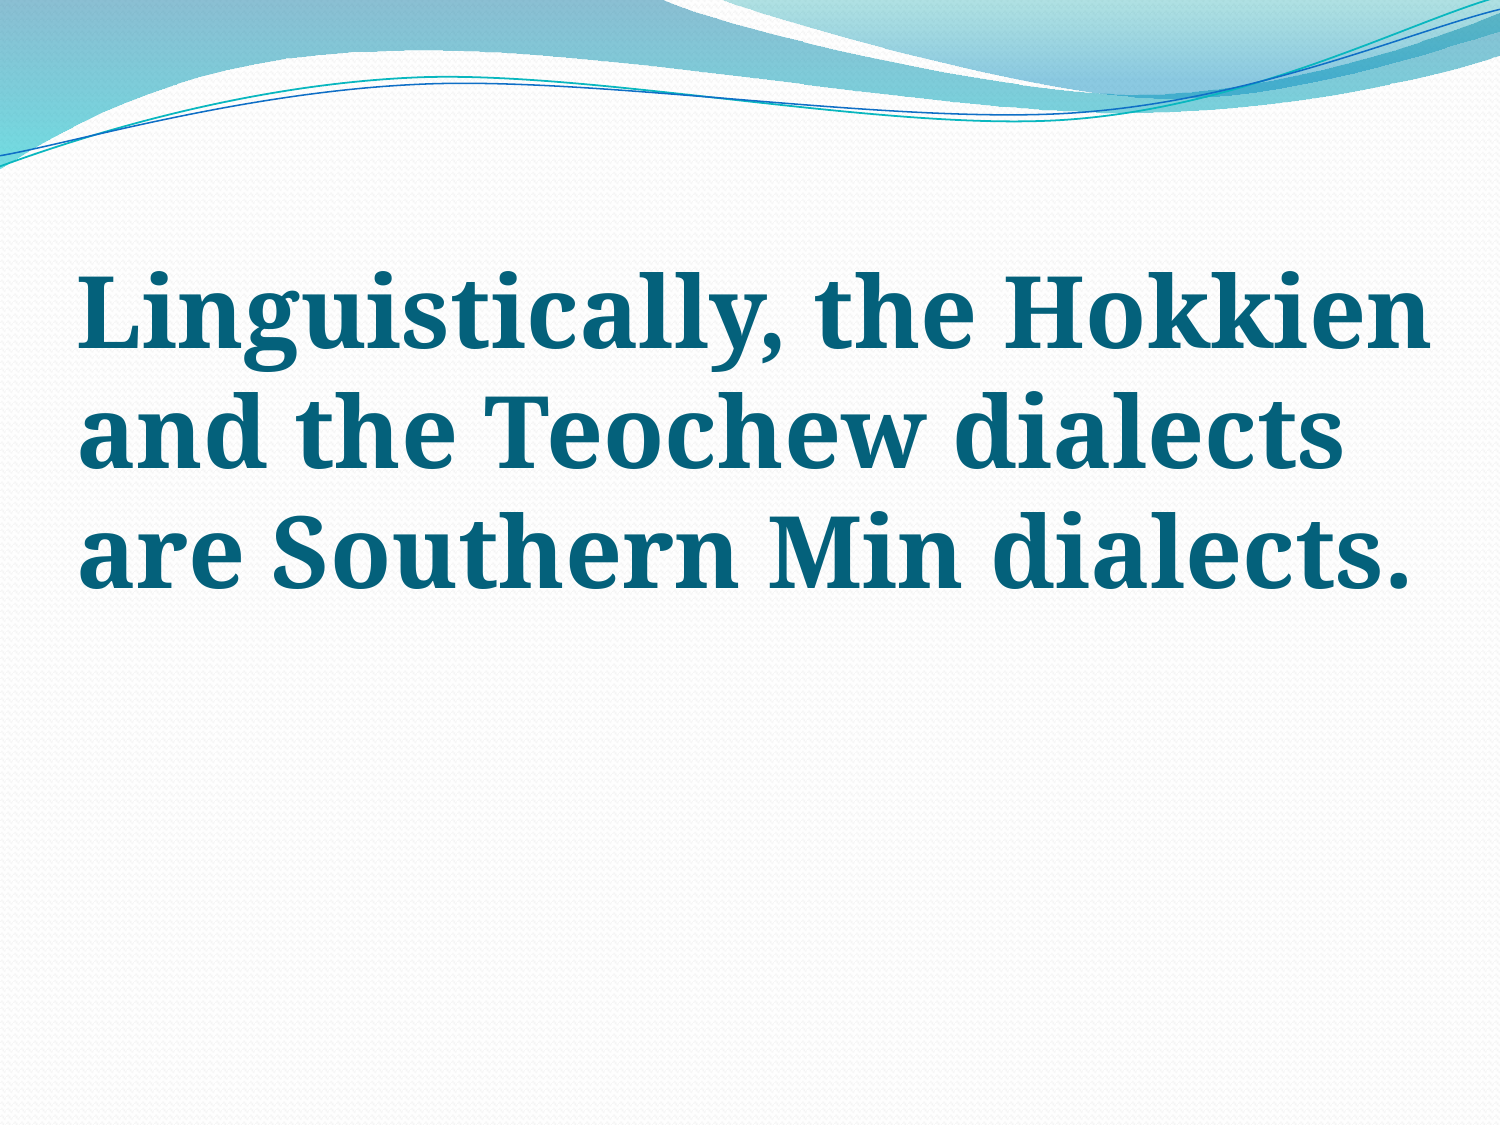

# Linguistically, the Hokkien and the Teochew dialects are Southern Min dialects.